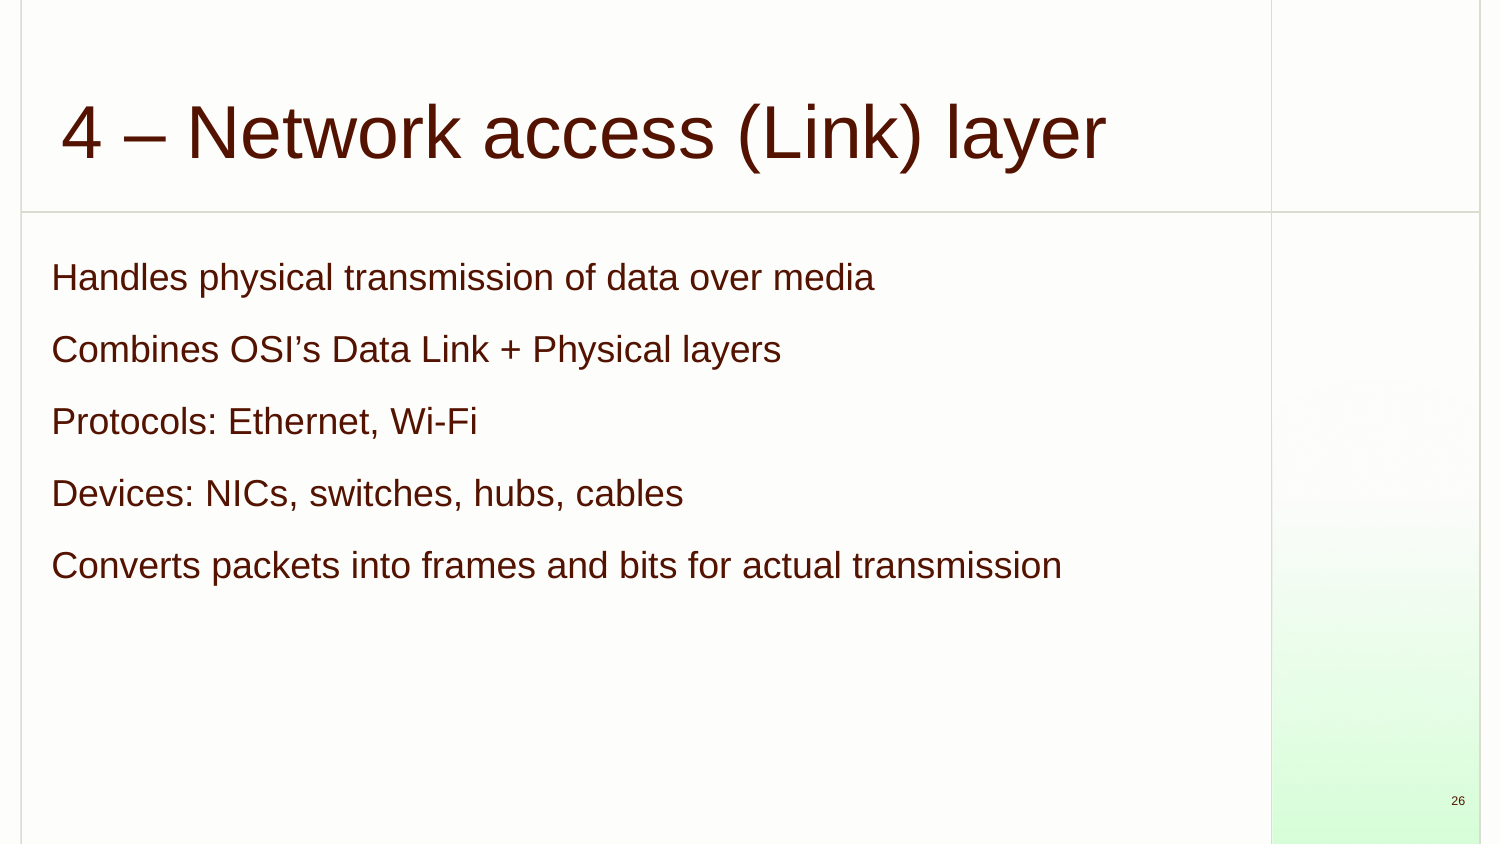

# 4 – Network access (Link) layer
Handles physical transmission of data over media

Combines OSI’s Data Link + Physical layers

Protocols: Ethernet, Wi-Fi

Devices: NICs, switches, hubs, cables

Converts packets into frames and bits for actual transmission

26